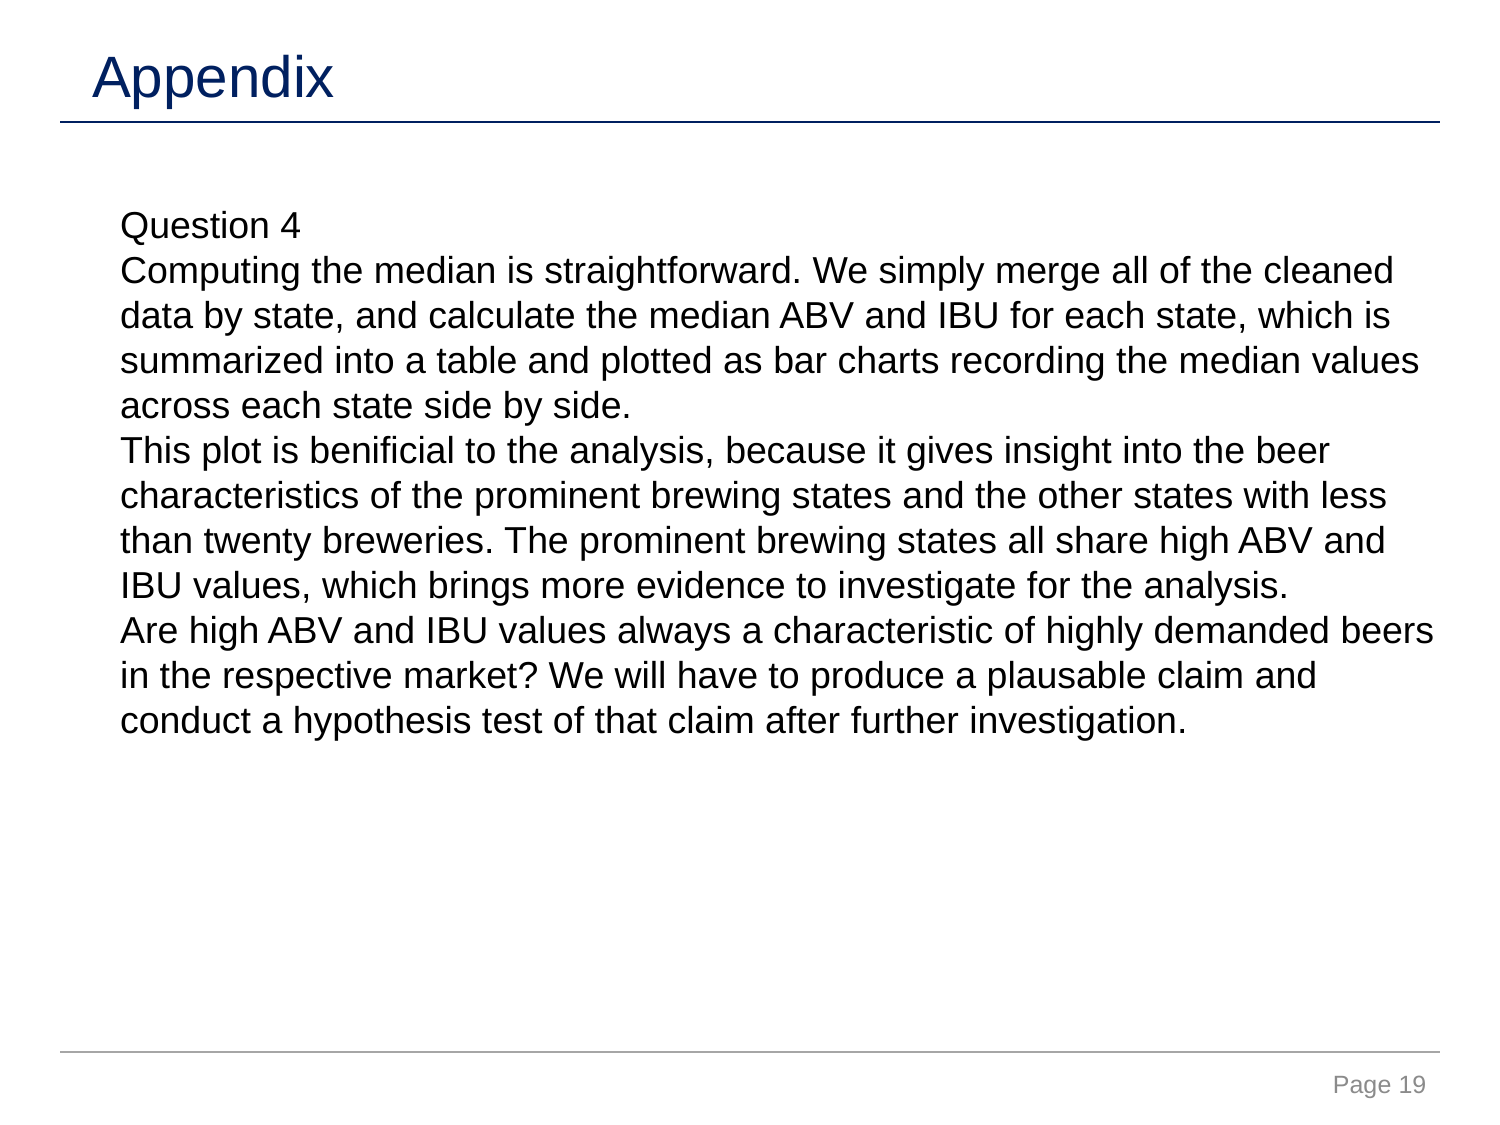

Appendix
Question 4
Computing the median is straightforward. We simply merge all of the cleaned data by state, and calculate the median ABV and IBU for each state, which is summarized into a table and plotted as bar charts recording the median values across each state side by side.
This plot is benificial to the analysis, because it gives insight into the beer characteristics of the prominent brewing states and the other states with less than twenty breweries. The prominent brewing states all share high ABV and IBU values, which brings more evidence to investigate for the analysis.
Are high ABV and IBU values always a characteristic of highly demanded beers in the respective market? We will have to produce a plausable claim and conduct a hypothesis test of that claim after further investigation.

Page 19